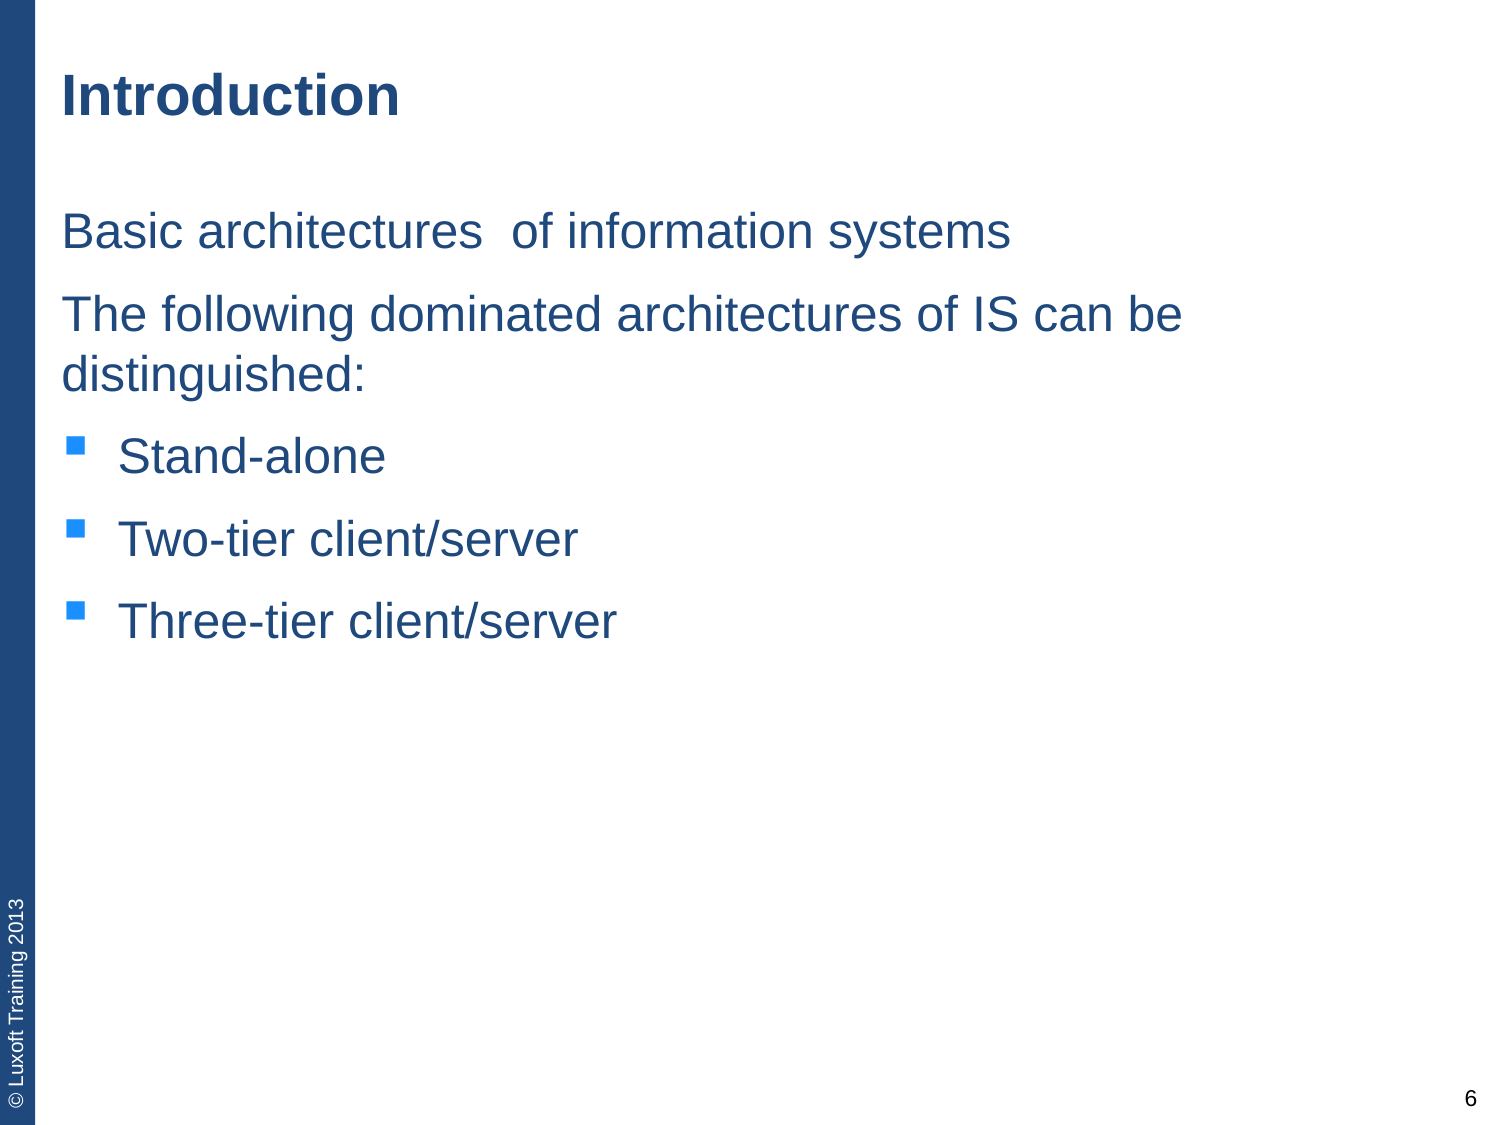

# Introduction

Basic architectures  of information systems
The following dominated architectures of IS can be distinguished:
Stand-alone
Two-tier client/server
Three-tier client/server